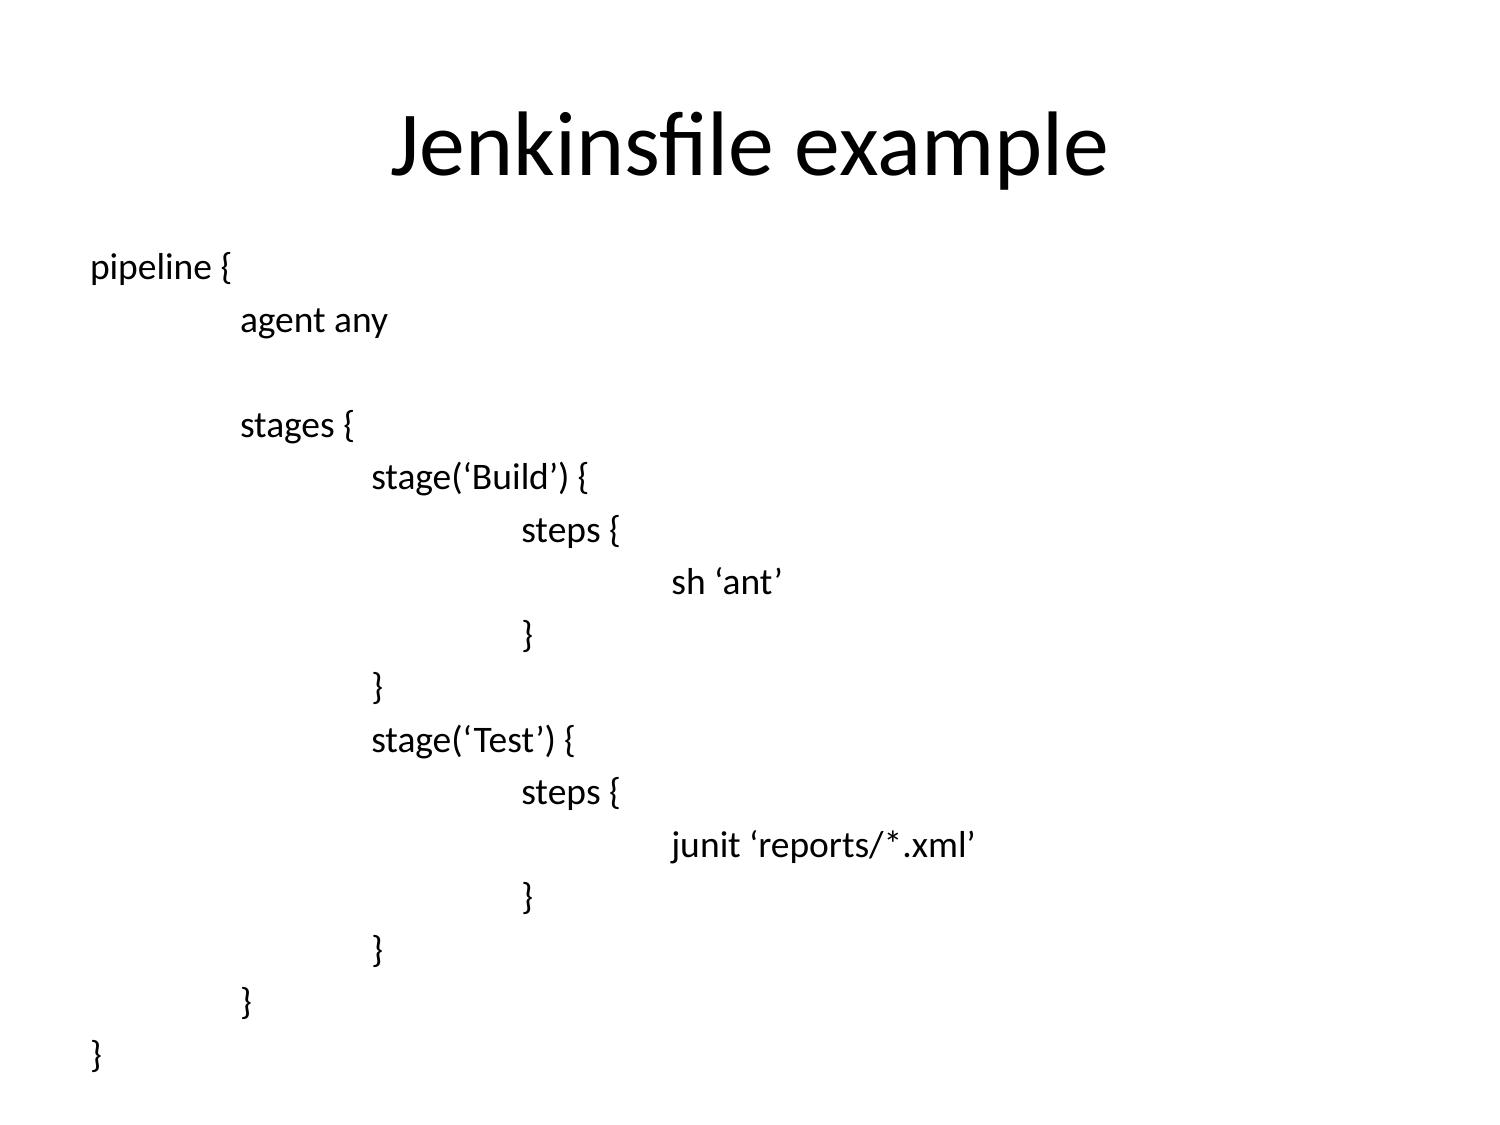

# Jenkinsfile example
pipeline {
	agent any

	stages {
	stage(‘Build’) {
		steps {
			sh ‘ant’
		}
	}
	stage(‘Test’) {
		steps {
			junit ‘reports/*.xml’
		}
	}
	}
}